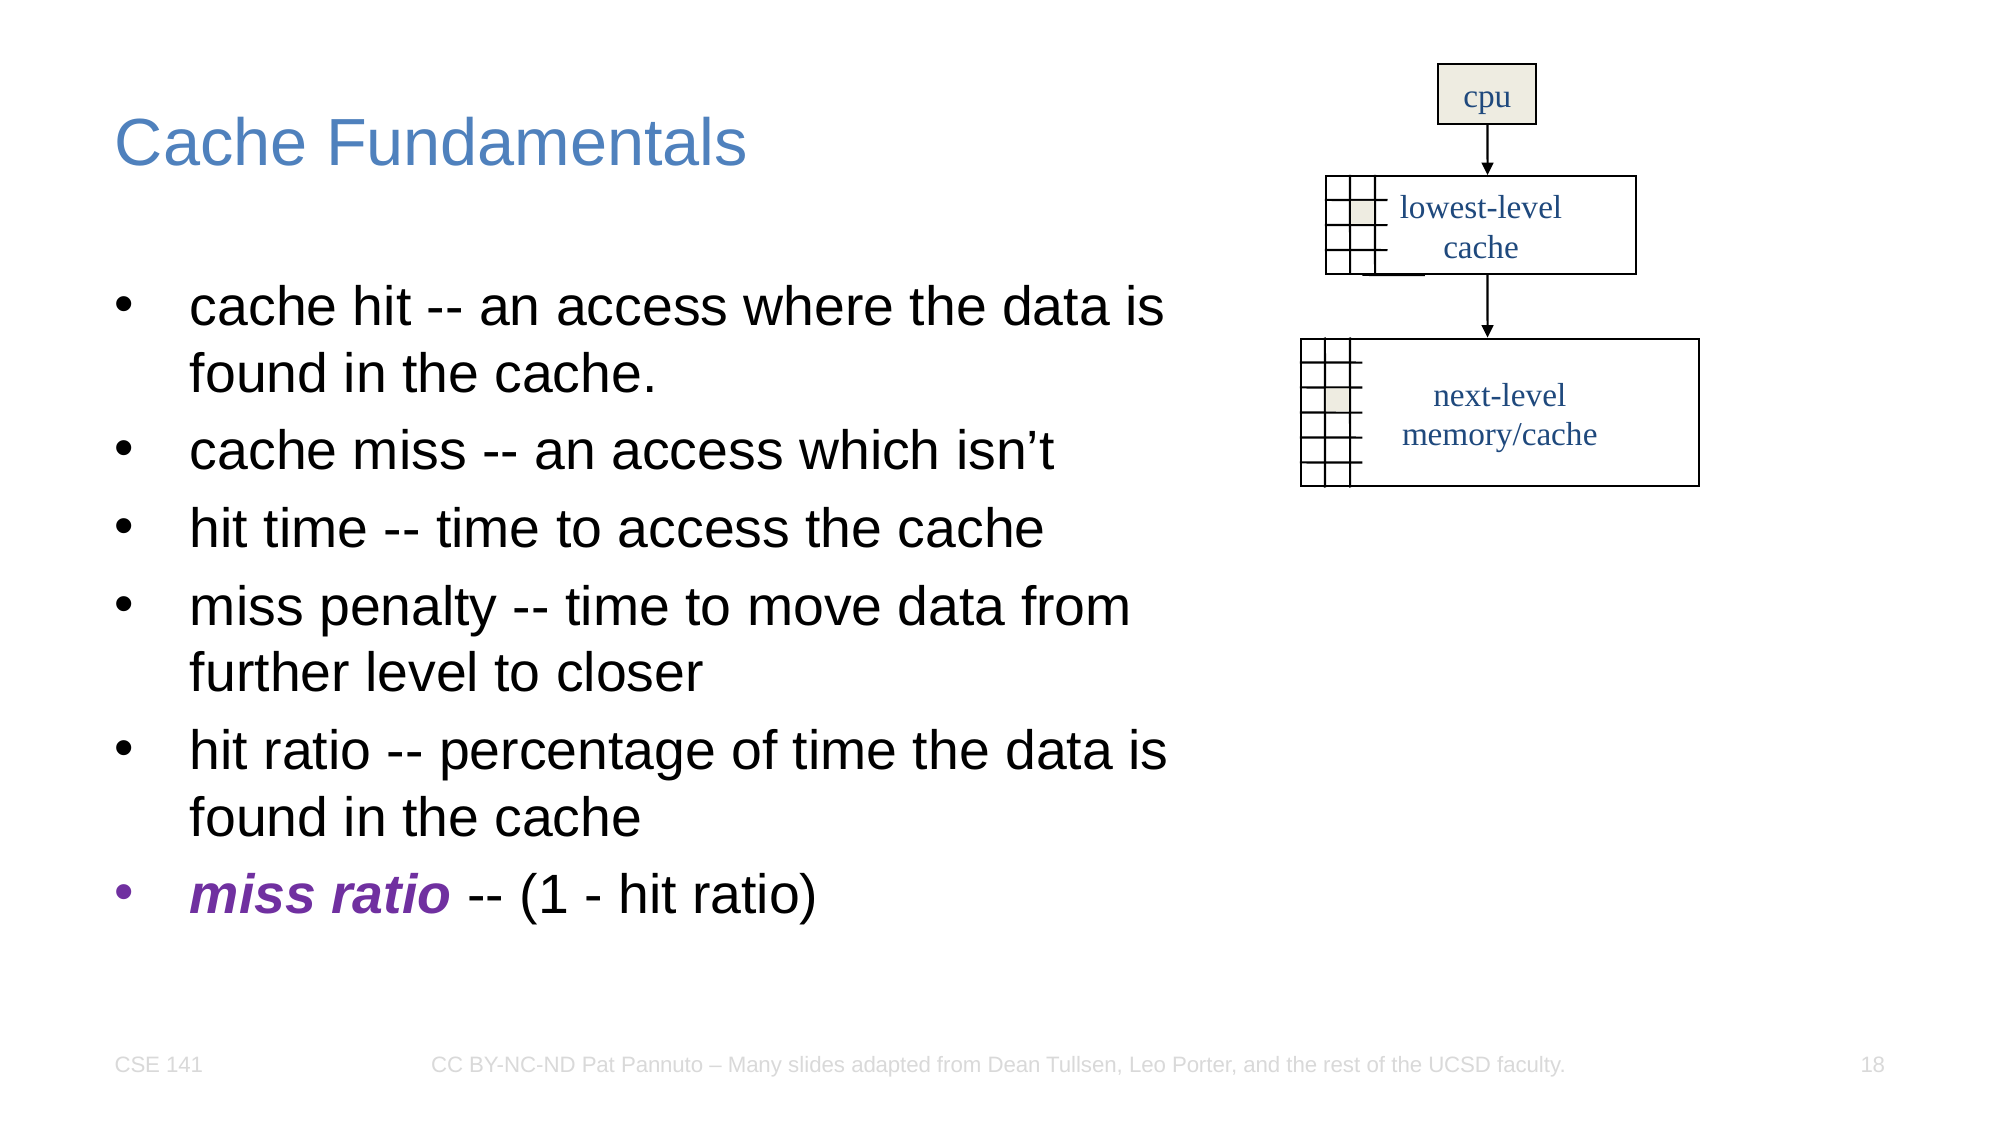

# Cache Fundamentals
cpu

lowest-level
cache

cache hit -- an access where the data is found in the cache.
cache miss -- an access which isn’t
hit time -- time to access the cache
miss penalty -- time to move data from further level to closer
hit ratio -- percentage of time the data is found in the cache
miss ratio -- (1 - hit ratio)

next-level
memory/cache